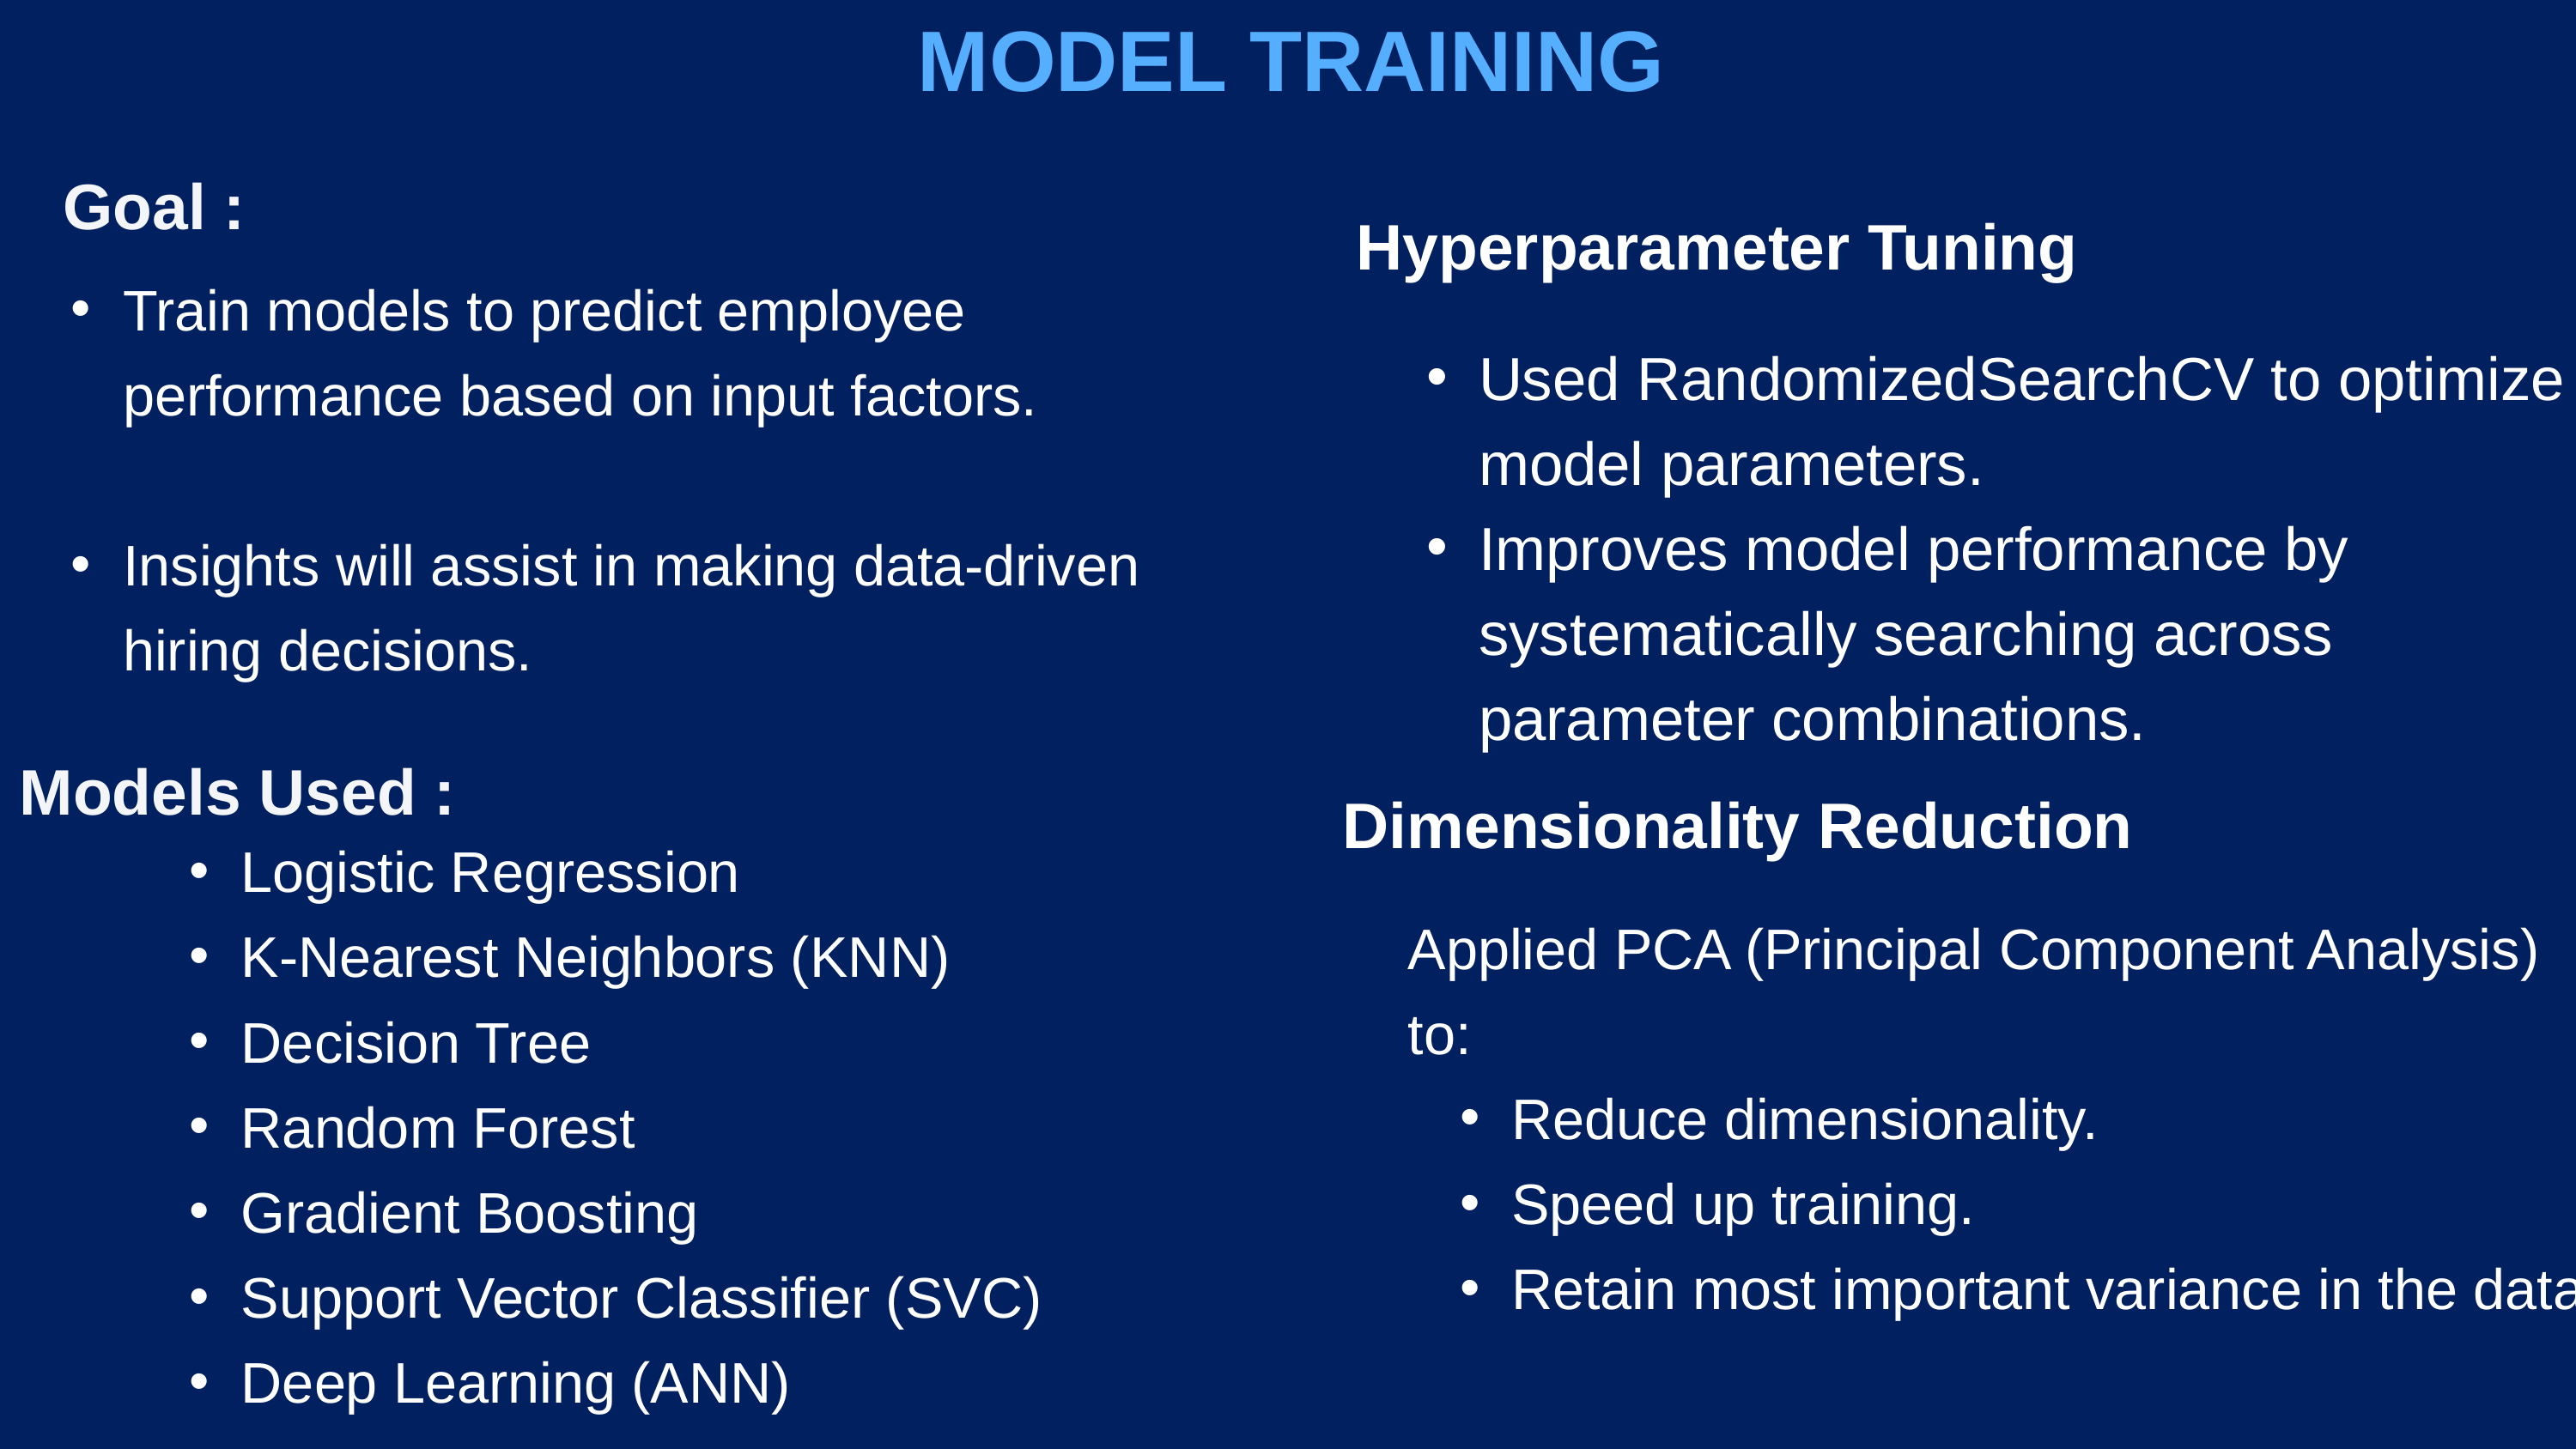

MODEL TRAINING

Goal :
Hyperparameter Tuning
Train models to predict employee performance based on input factors.

Insights will assist in making data-driven hiring decisions.

Used RandomizedSearchCV to optimize model parameters.
Improves model performance by systematically searching across parameter combinations.

Models Used :
Dimensionality Reduction
Logistic Regression
K-Nearest Neighbors (KNN)
Decision Tree
Random Forest
Gradient Boosting
Support Vector Classifier (SVC)
Deep Learning (ANN)

Applied PCA (Principal Component Analysis) to:
Reduce dimensionality.
Speed up training.
Retain most important variance in the data.